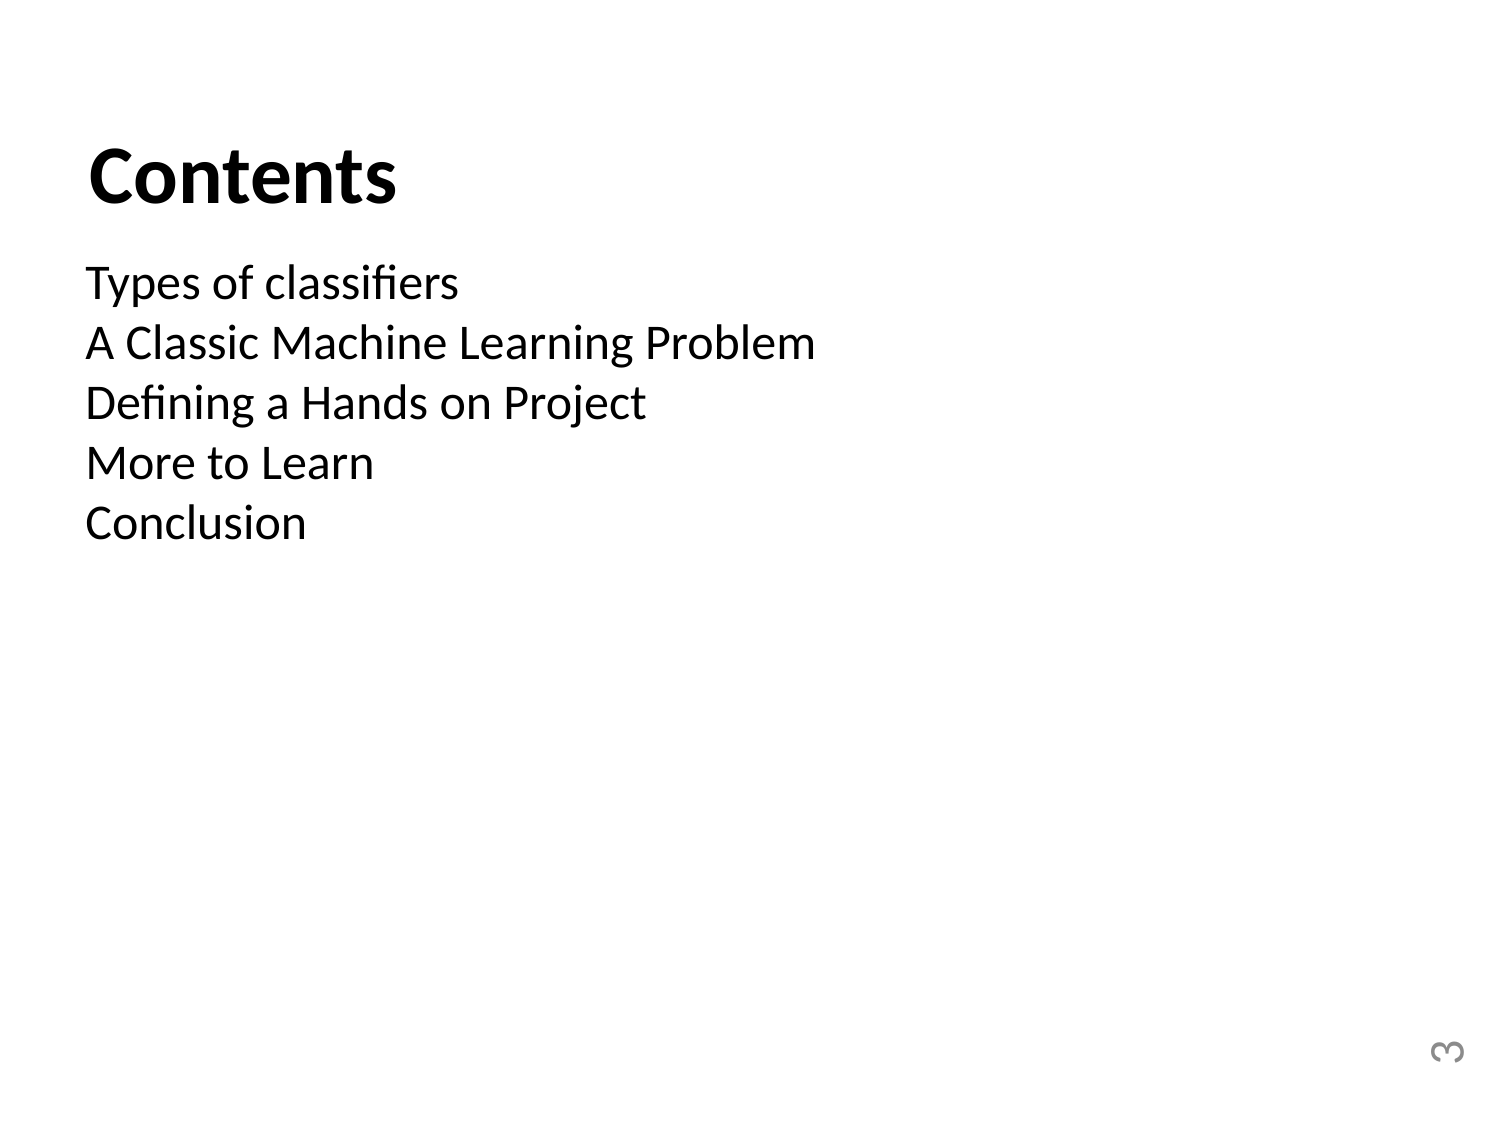

Contents
Types of classifiers
A Classic Machine Learning Problem
Defining a Hands on Project
More to Learn
Conclusion
3